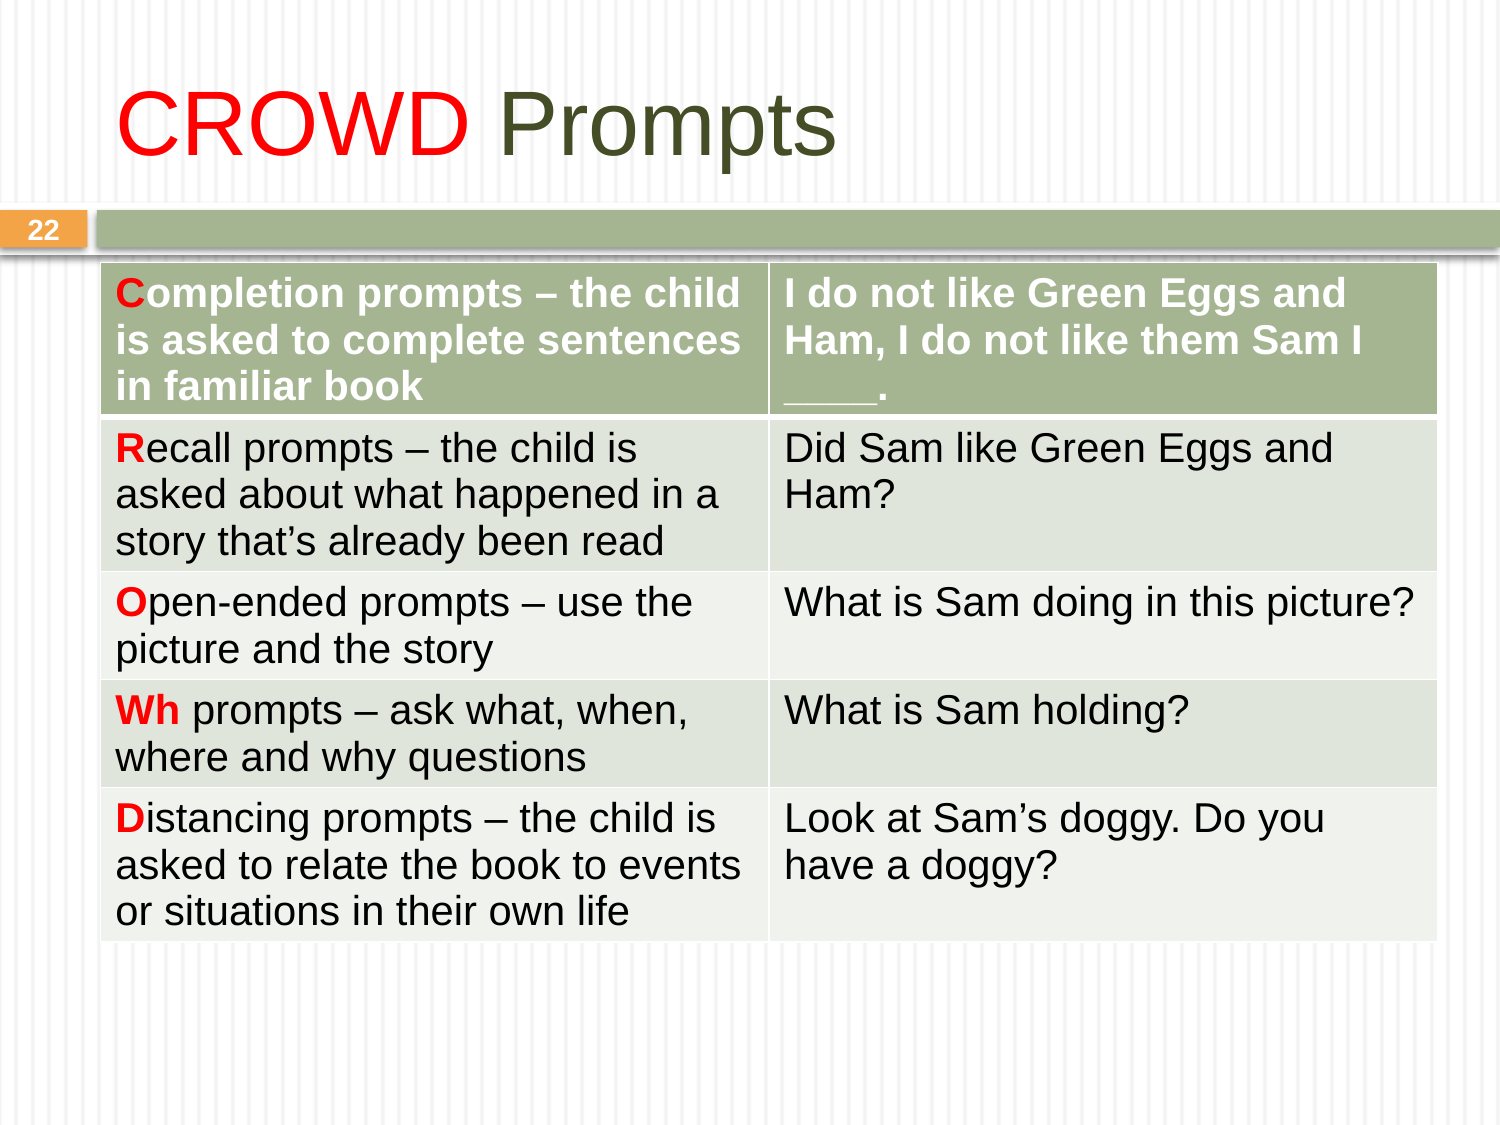

# CROWD Prompts
22
| Completion prompts – the child is asked to complete sentences in familiar book | I do not like Green Eggs and Ham, I do not like them Sam I \_\_\_\_. |
| --- | --- |
| Recall prompts – the child is asked about what happened in a story that’s already been read | Did Sam like Green Eggs and Ham? |
| Open-ended prompts – use the picture and the story | What is Sam doing in this picture? |
| Wh prompts – ask what, when, where and why questions | What is Sam holding? |
| Distancing prompts – the child is asked to relate the book to events or situations in their own life | Look at Sam’s doggy. Do you have a doggy? |